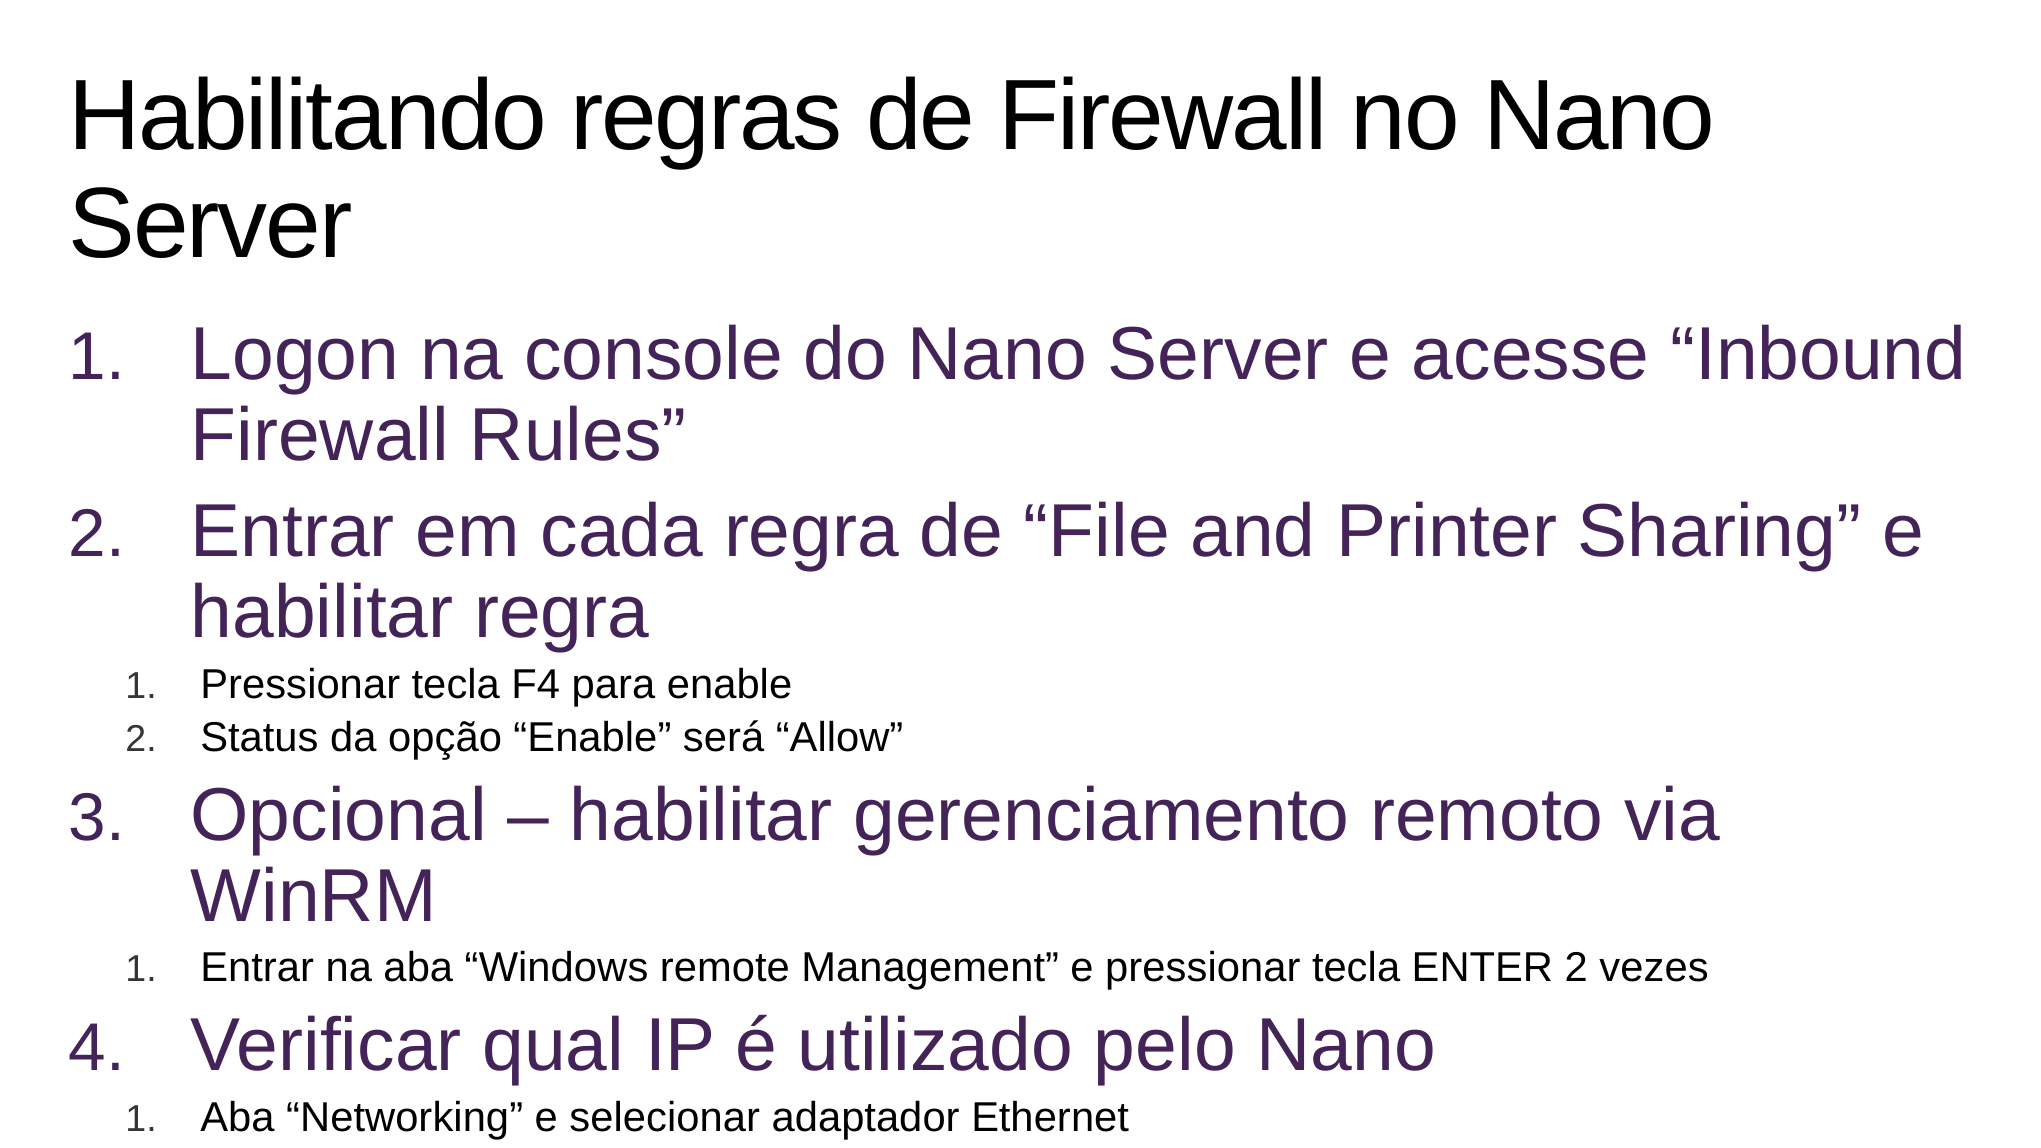

# Habilitando regras de Firewall no Nano Server
Logon na console do Nano Server e acesse “Inbound Firewall Rules”
Entrar em cada regra de “File and Printer Sharing” e habilitar regra
Pressionar tecla F4 para enable
Status da opção “Enable” será “Allow”
Opcional – habilitar gerenciamento remoto via WinRM
Entrar na aba “Windows remote Management” e pressionar tecla ENTER 2 vezes
Verificar qual IP é utilizado pelo Nano
Aba “Networking” e selecionar adaptador Ethernet